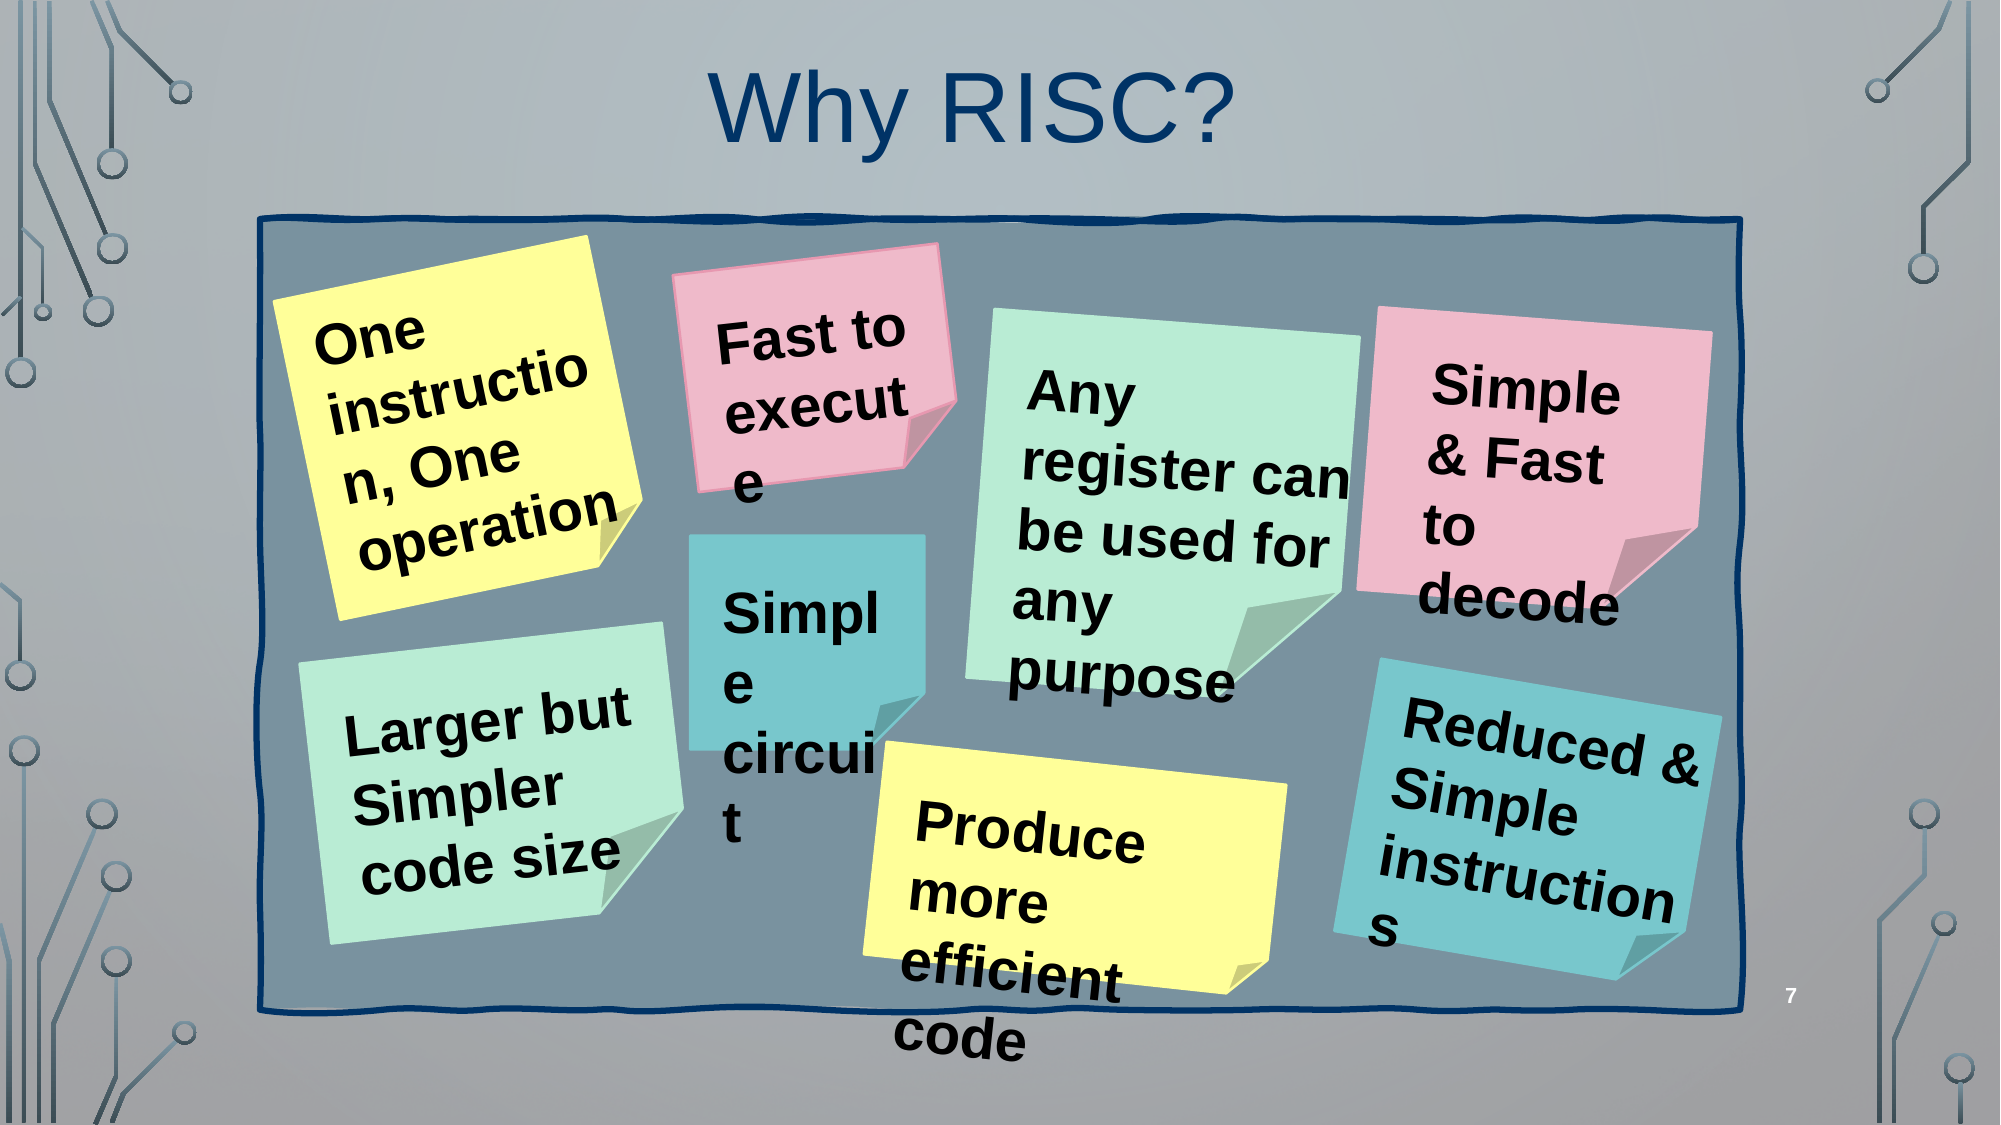

Why RISC?

One instruction, One operation
Fast to execute

Simple & Fast to decode
Any register can be used for any purpose

Simple circuit

Larger but Simpler code size

Reduced & Simple instructions

Produce more efficient code
7